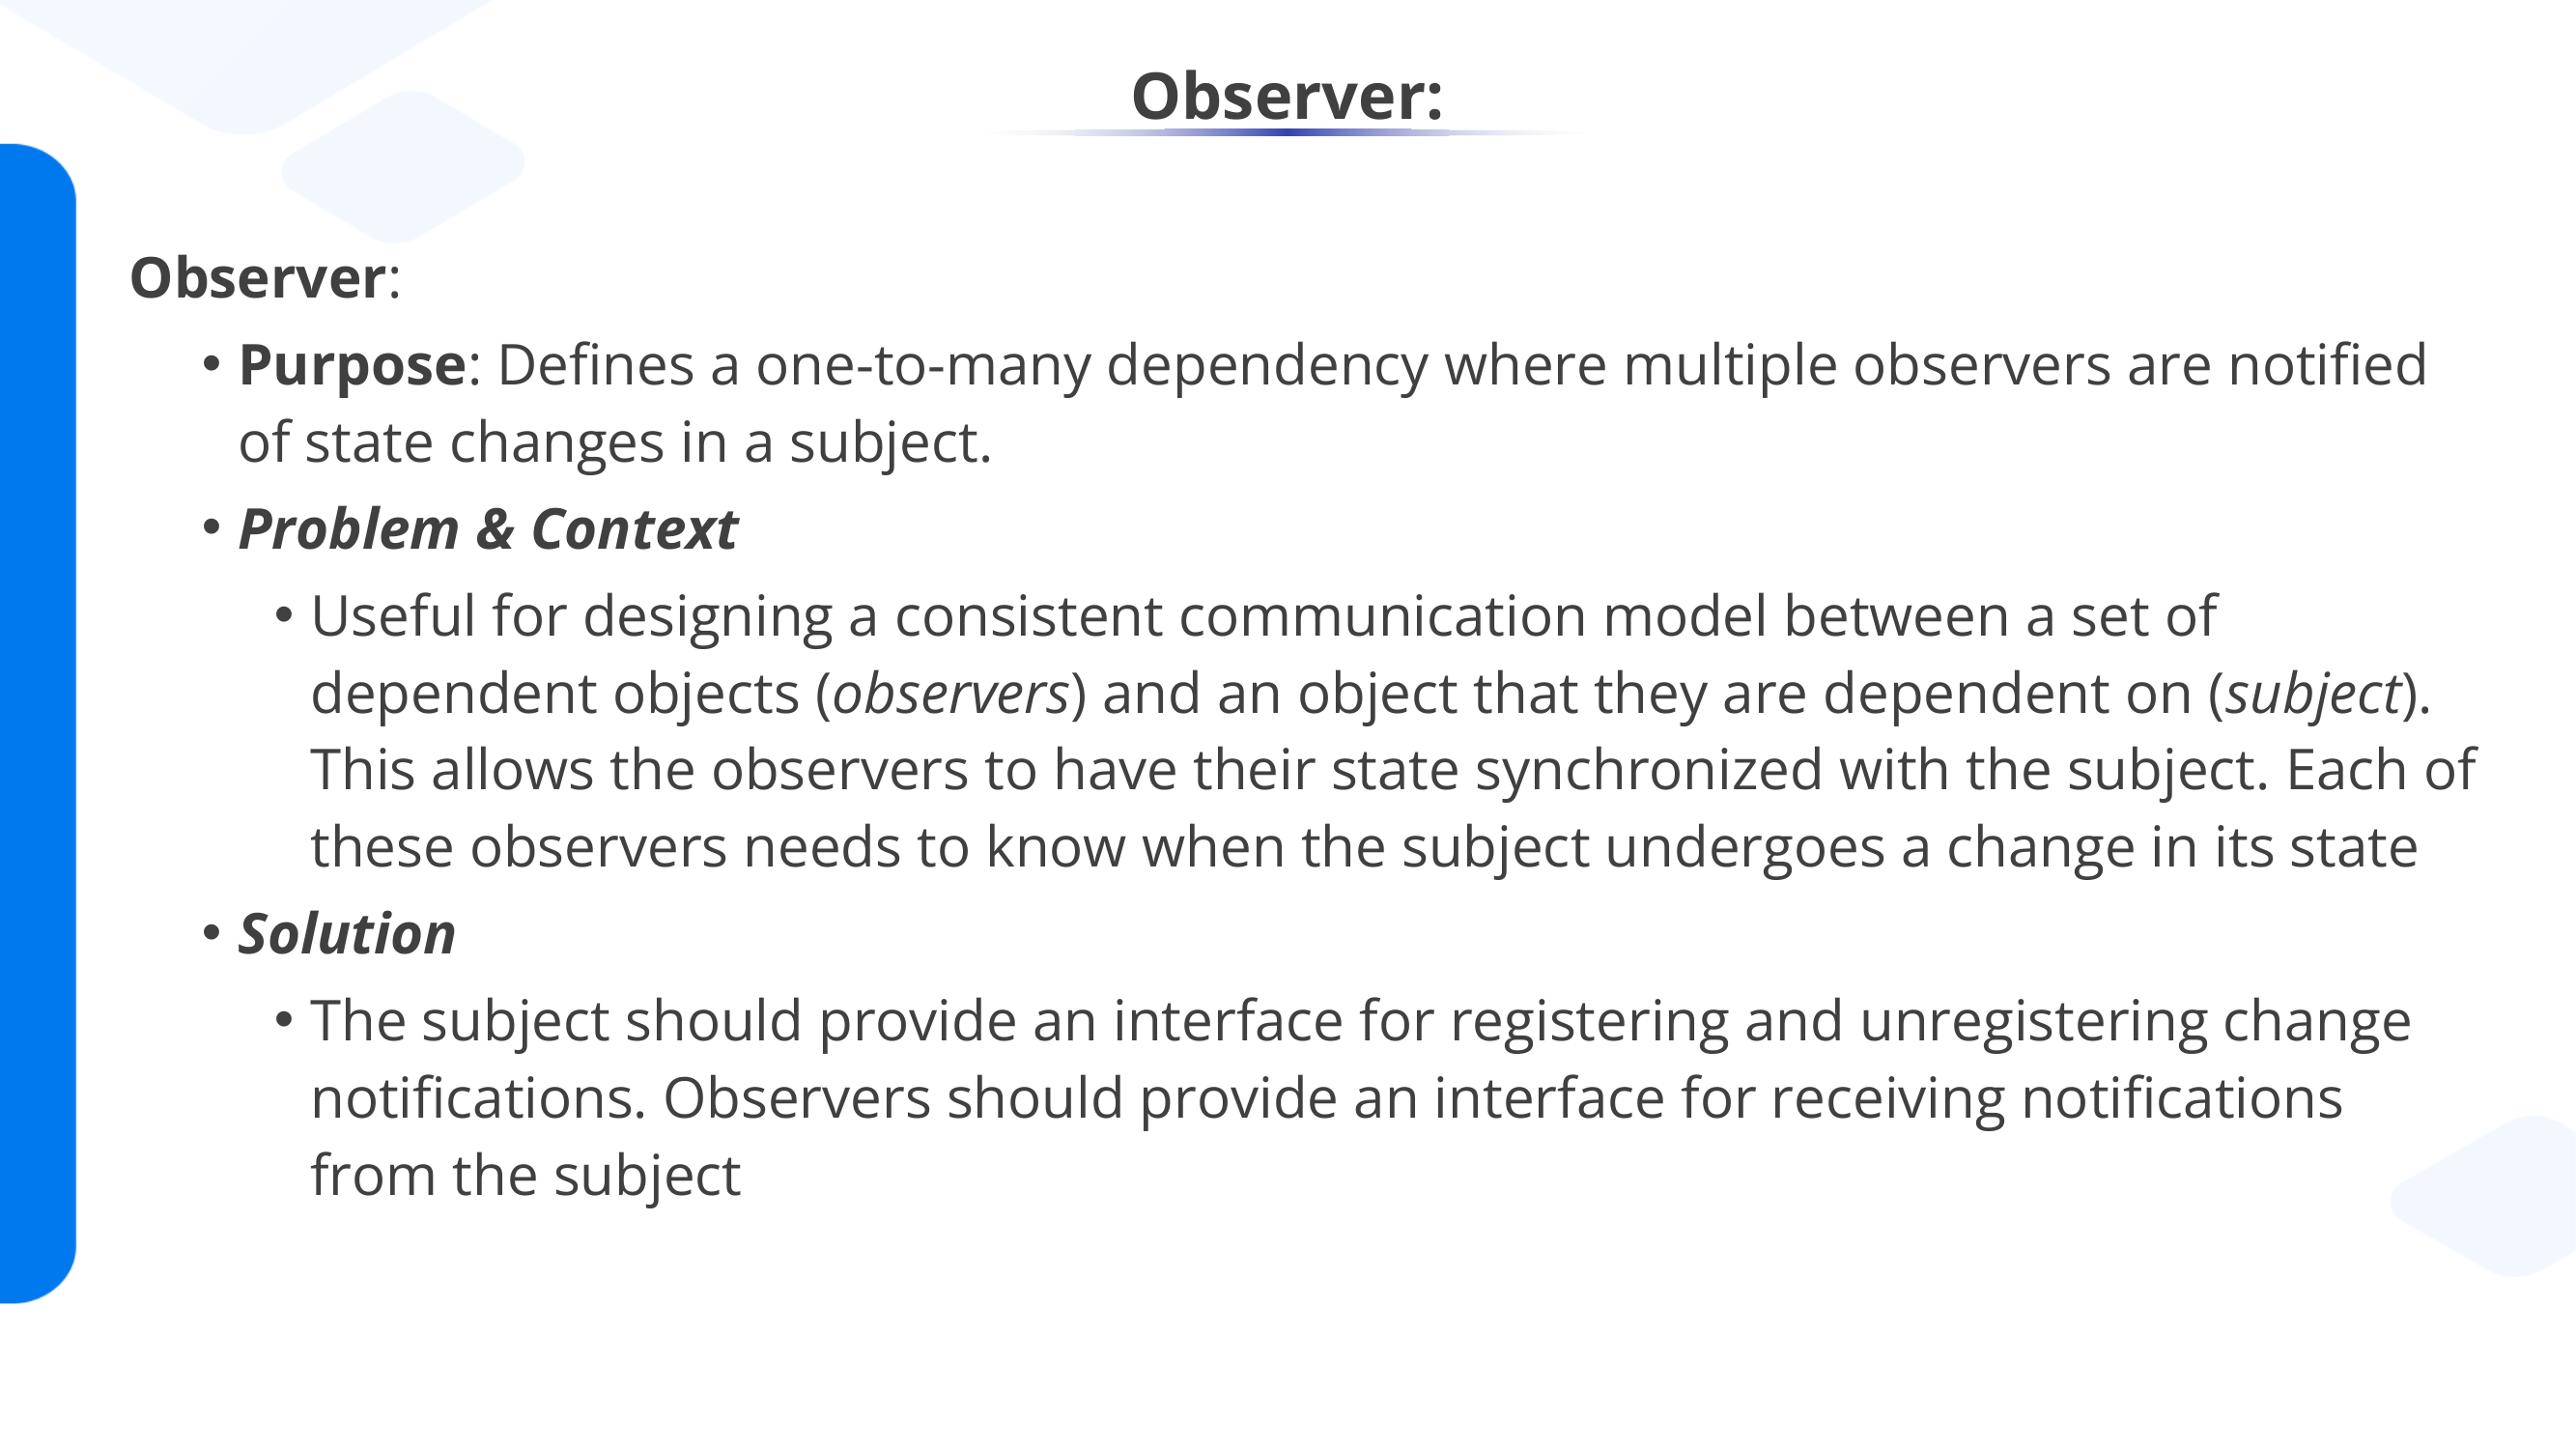

# Observer:

Observer:
Purpose: Defines a one-to-many dependency where multiple observers are notified of state changes in a subject.
Problem & Context
Useful for designing a consistent communication model between a set of dependent objects (observers) and an object that they are dependent on (subject). This allows the observers to have their state synchronized with the subject. Each of these observers needs to know when the subject undergoes a change in its state
Solution
The subject should provide an interface for registering and unregistering change notifications. Observers should provide an interface for receiving notifications from the subject